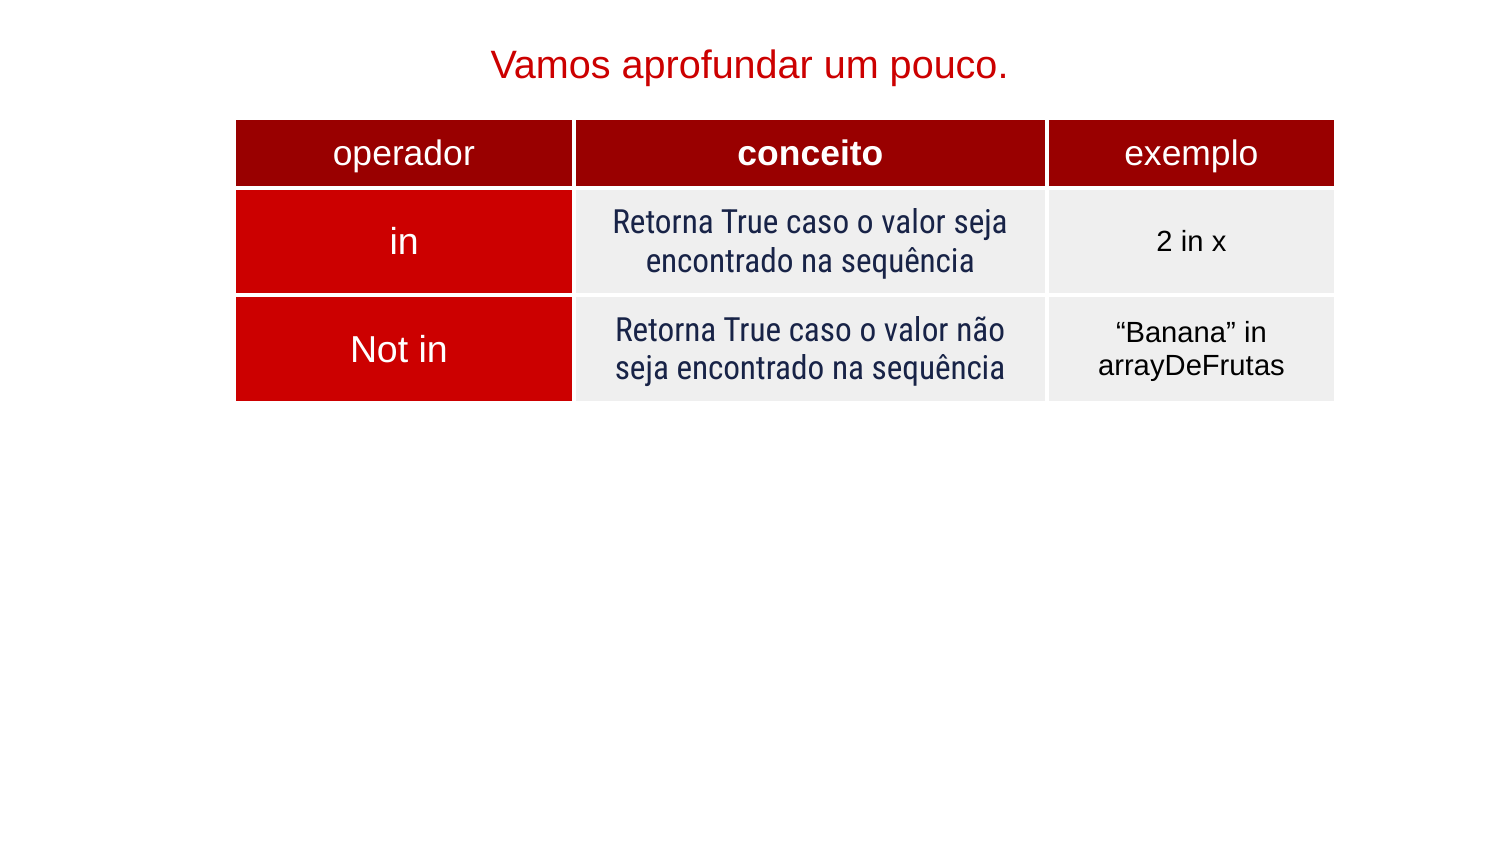

Vamos aprofundar um pouco.

| operador | conceito | exemplo |
| --- | --- | --- |
| in | Retorna True caso o valor seja encontrado na sequência | 2 in x |
| Not in | Retorna True caso o valor não seja encontrado na sequência | “Banana” in arrayDeFrutas |